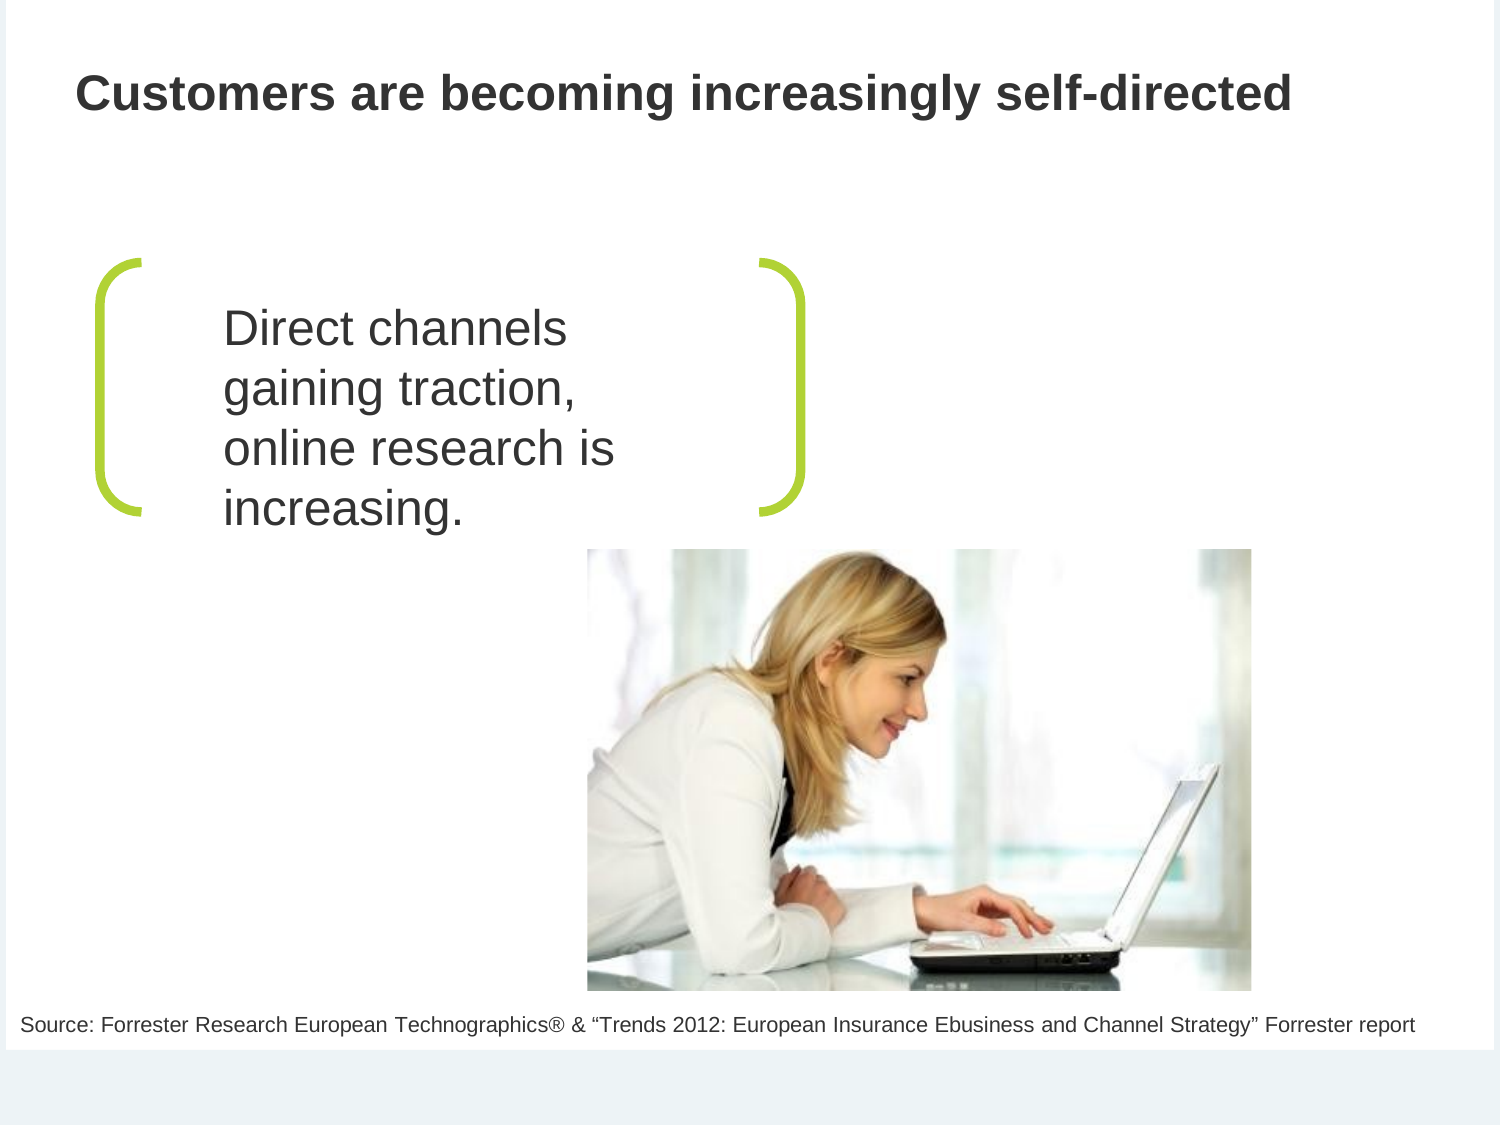

# Customers are becoming increasingly self-directed

Direct channels gaining traction, online research is increasing.

Source: Forrester Research European Technographics® & “Trends 2012: European Insurance Ebusiness and Channel Strategy” Forrester report